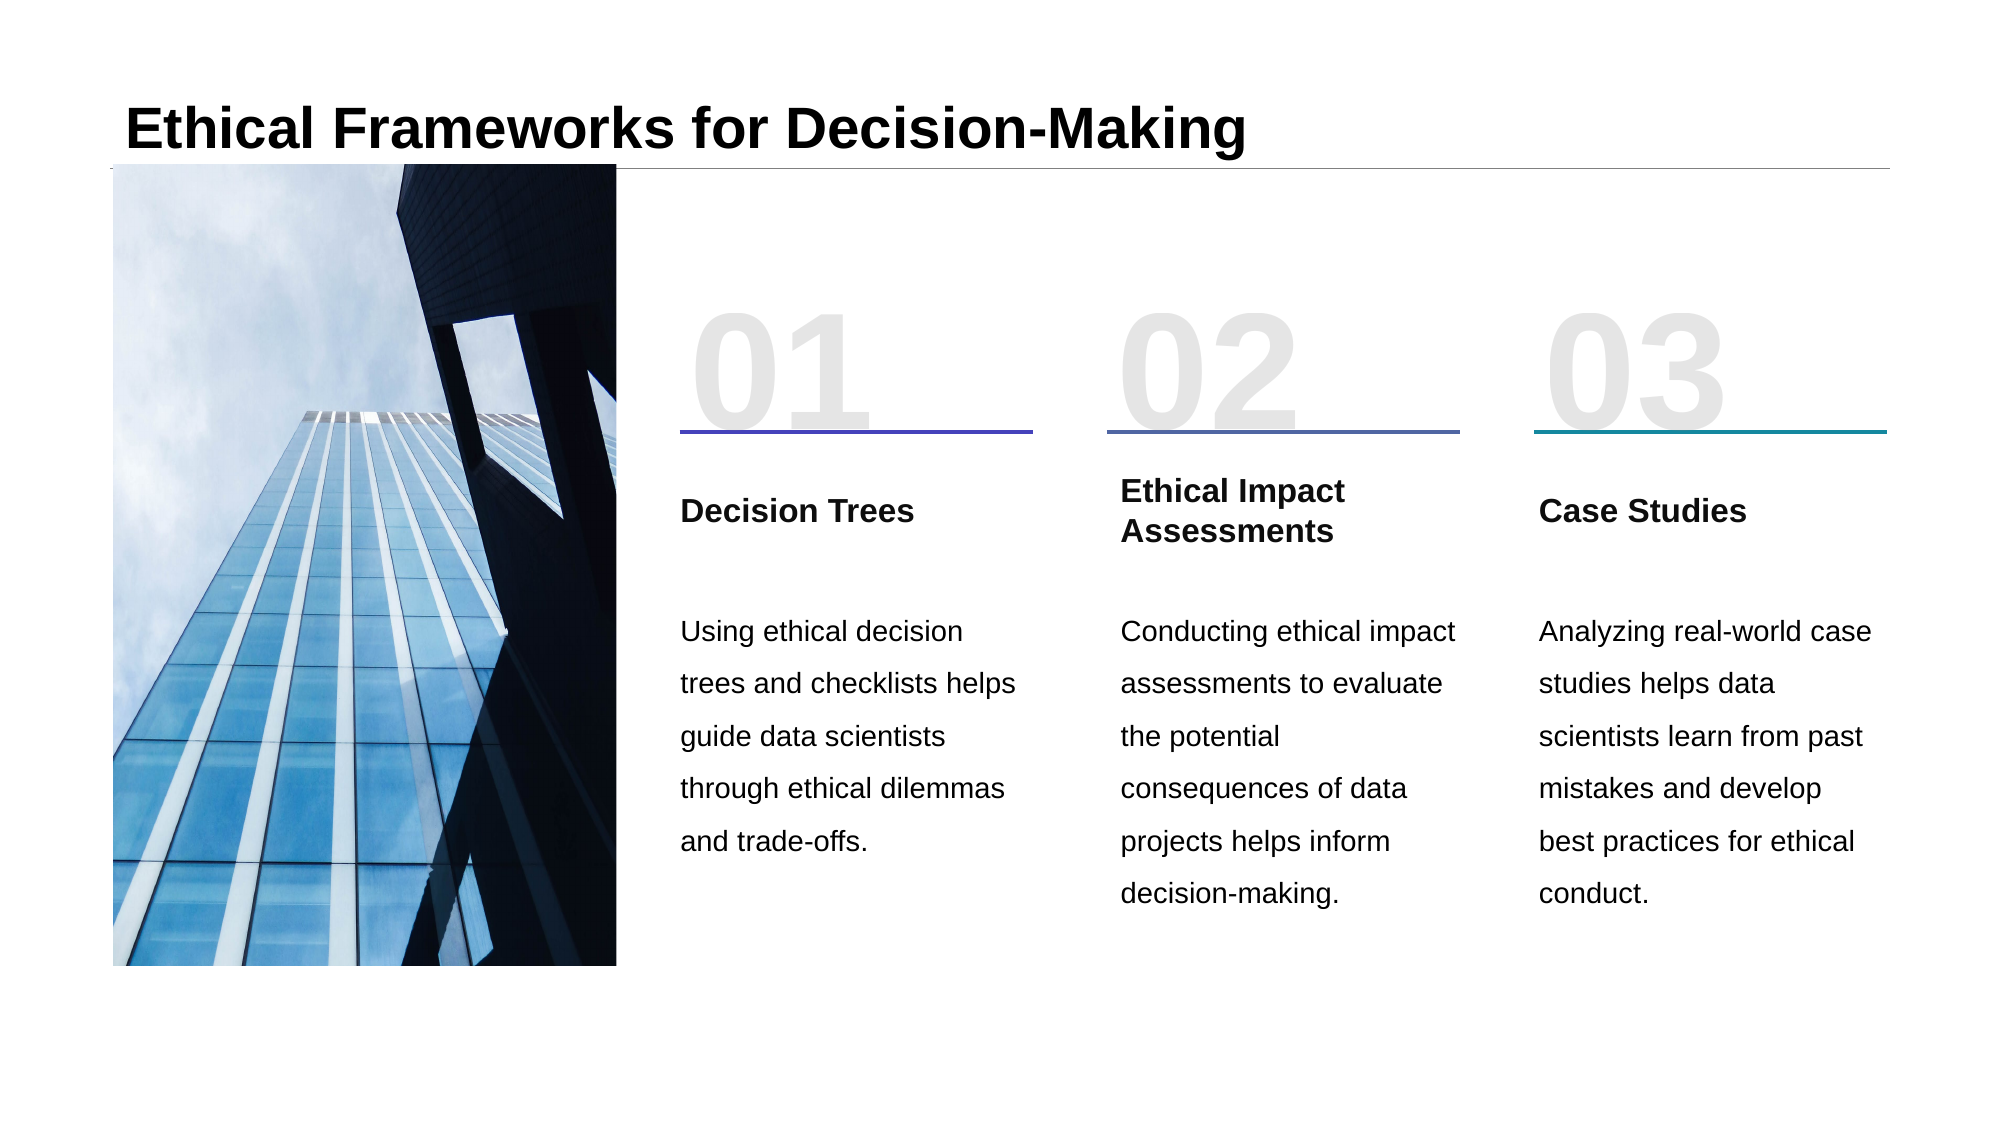

# Ethical Frameworks for Decision-Making

01
02
03
Decision Trees
Ethical Impact Assessments
Case Studies
Using ethical decision trees and checklists helps guide data scientists through ethical dilemmas and trade-offs.
Conducting ethical impact assessments to evaluate the potential consequences of data projects helps inform decision-making.
Analyzing real-world case studies helps data scientists learn from past mistakes and develop best practices for ethical conduct.